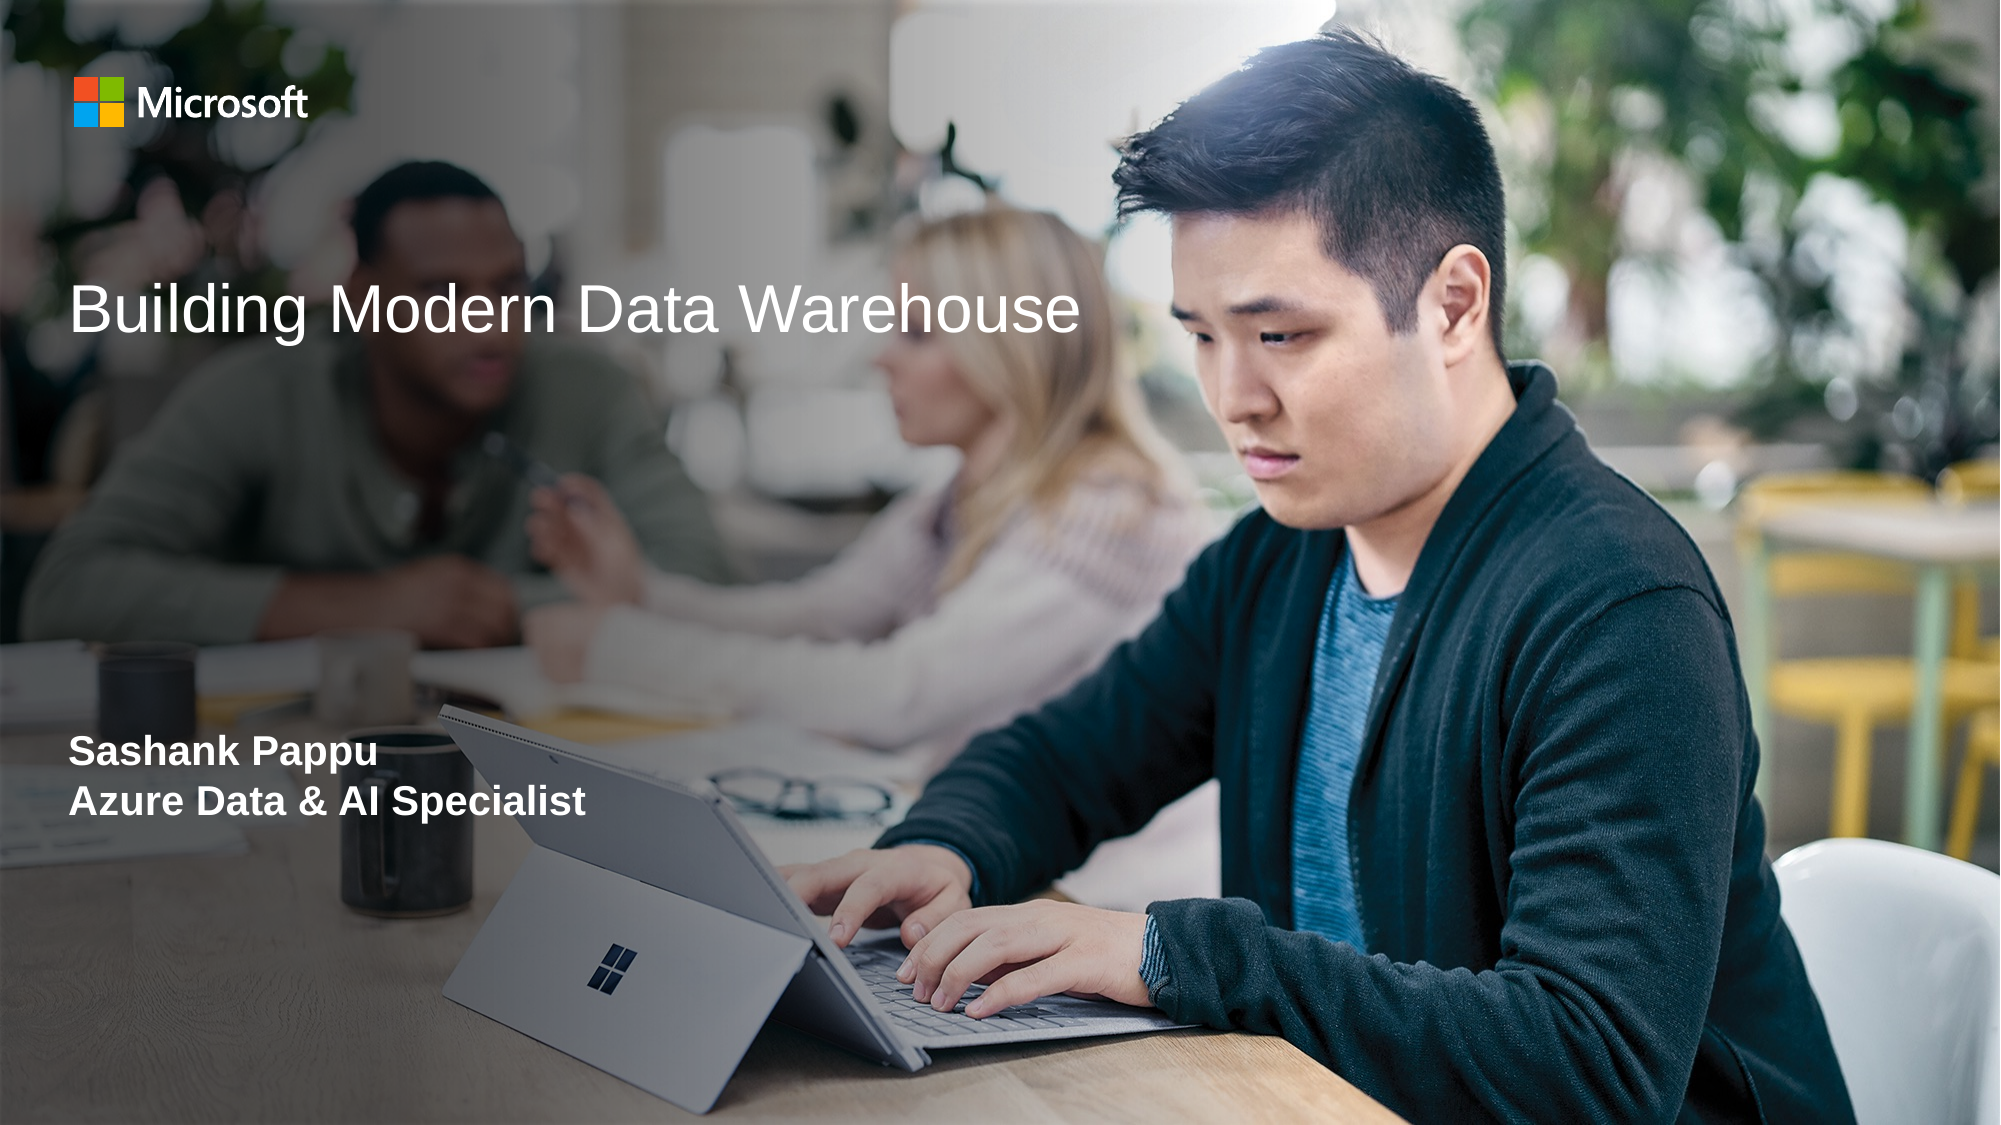

# Building Modern Data Warehouse
Sashank Pappu
Azure Data & AI Specialist